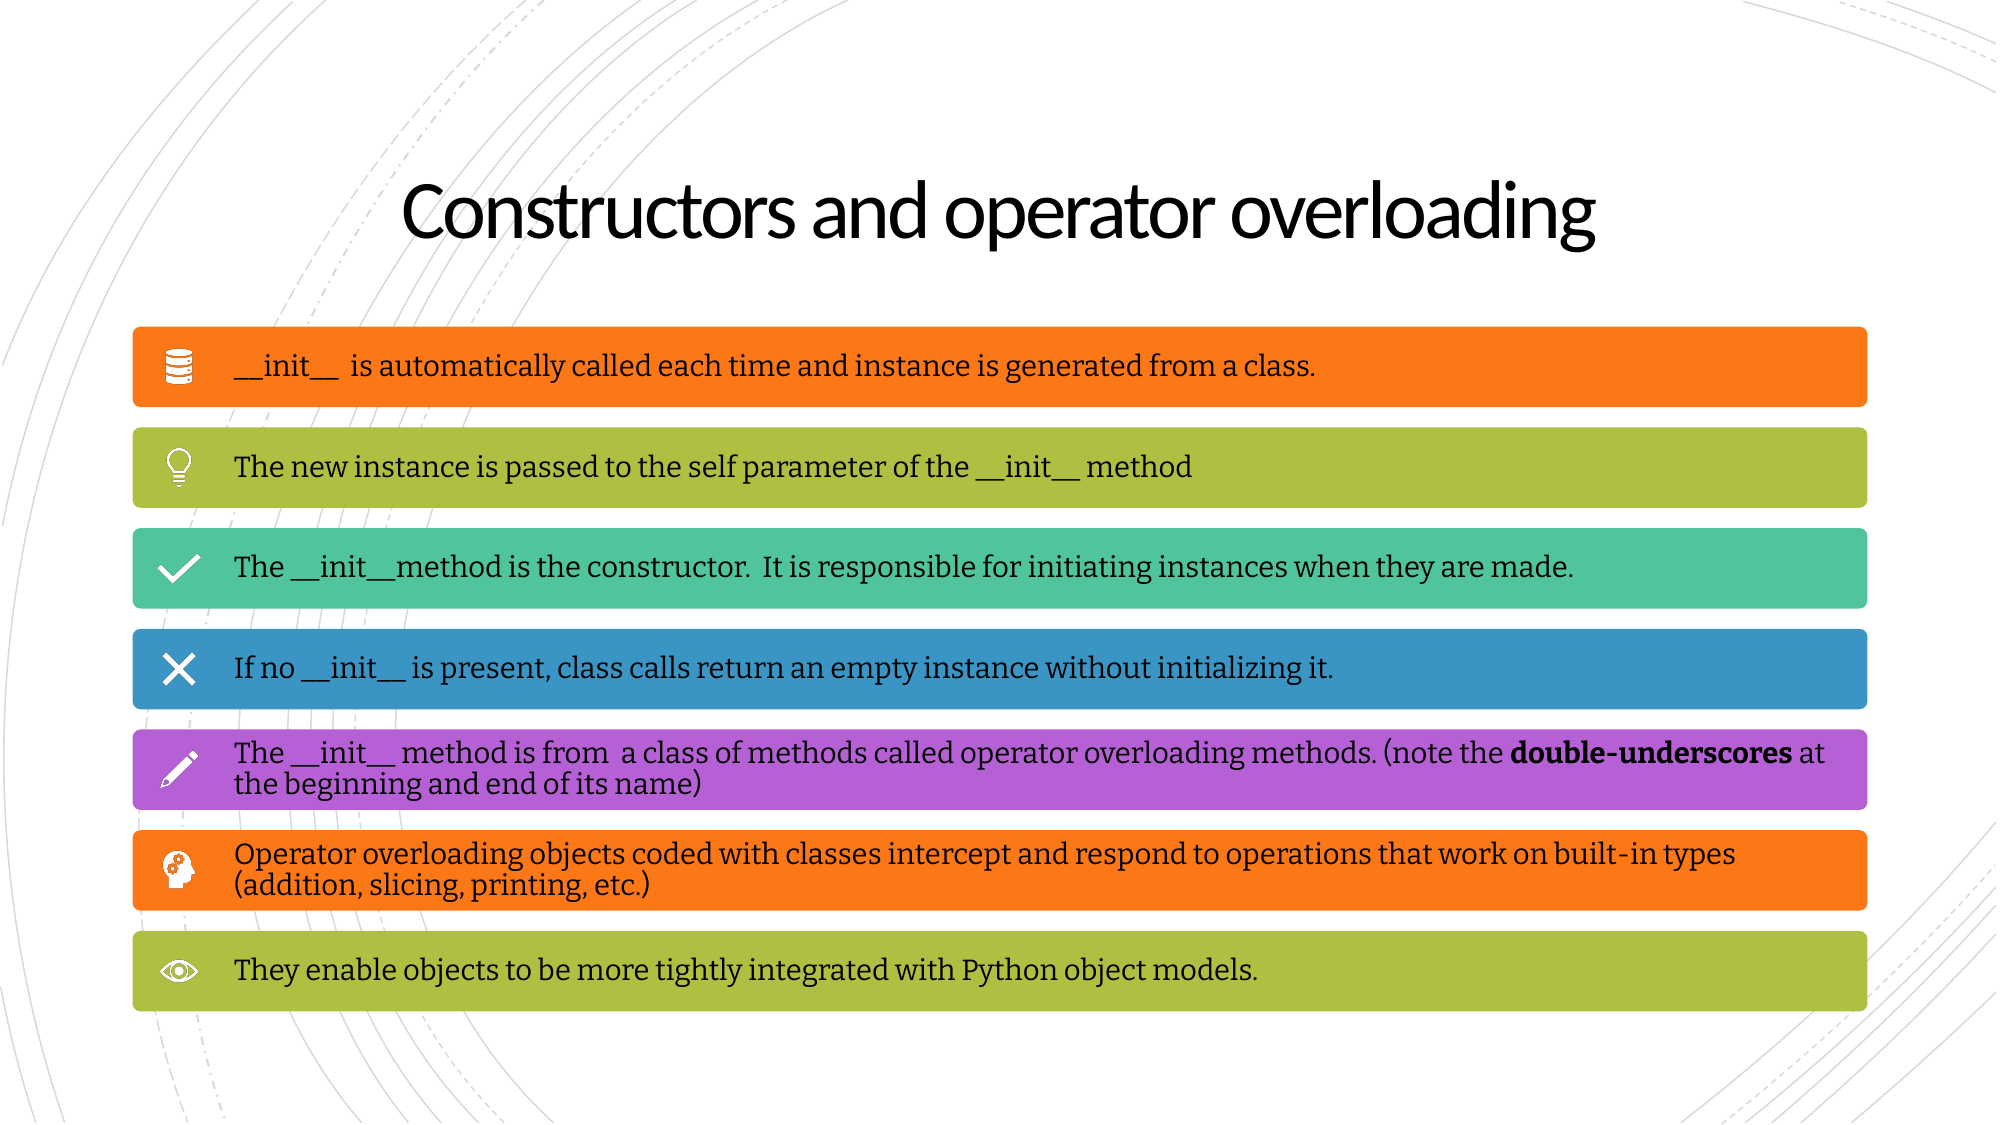

# Constructors and operator overloading
__init__  is automatically called each time and instance is generated from a class.
The new instance is passed to the self parameter of the __init__ method
The __init__method is the constructor.  It is responsible for initiating instances when they are made.
If no __init__ is present, class calls return an empty instance without initializing it.
The __init__ method is from  a class of methods called operator overloading methods. (note the double-underscores at the beginning and end of its name)
Operator overloading objects coded with classes intercept and respond to operations that work on built-in types (addition, slicing, printing, etc.)
They enable objects to be more tightly integrated with Python object models.